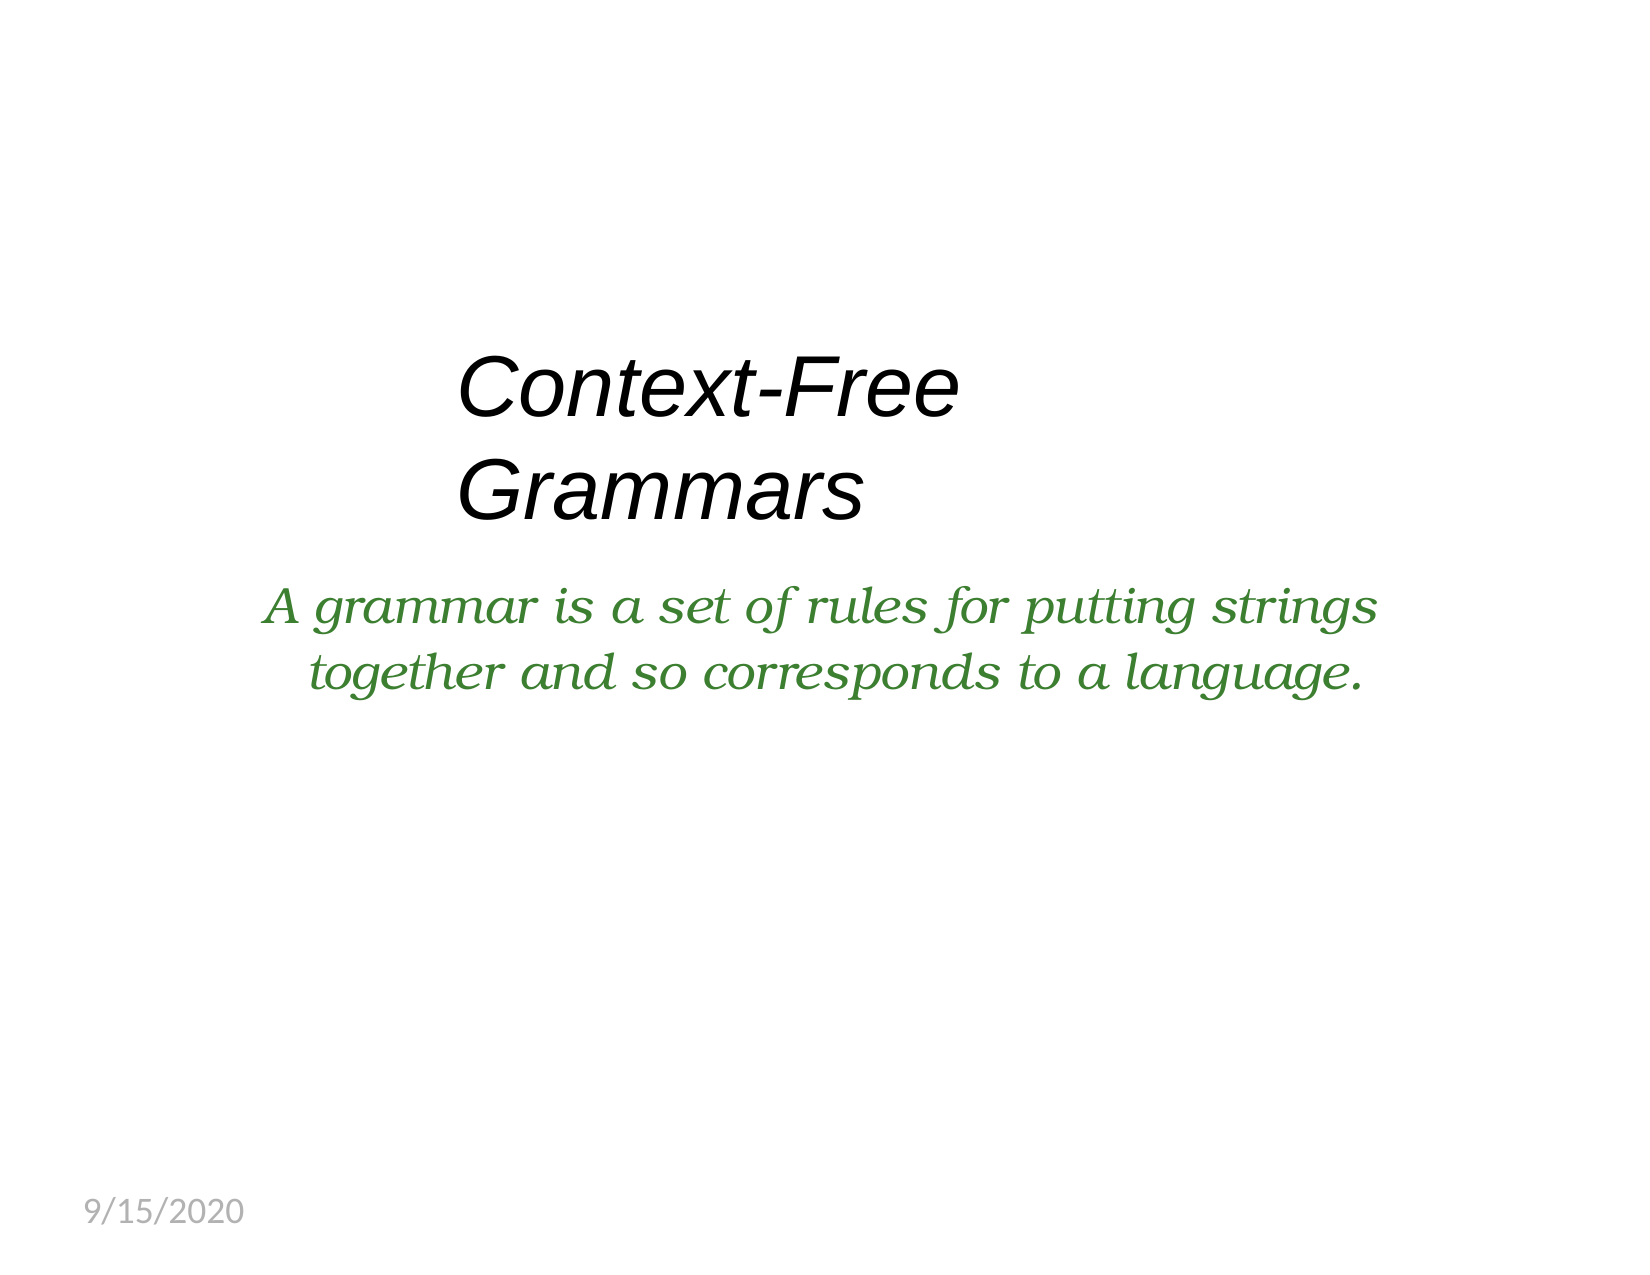

# Context-Free Grammars
A grammar is a set of rules for putting strings  together and so corresponds to a language.
9/15/2020